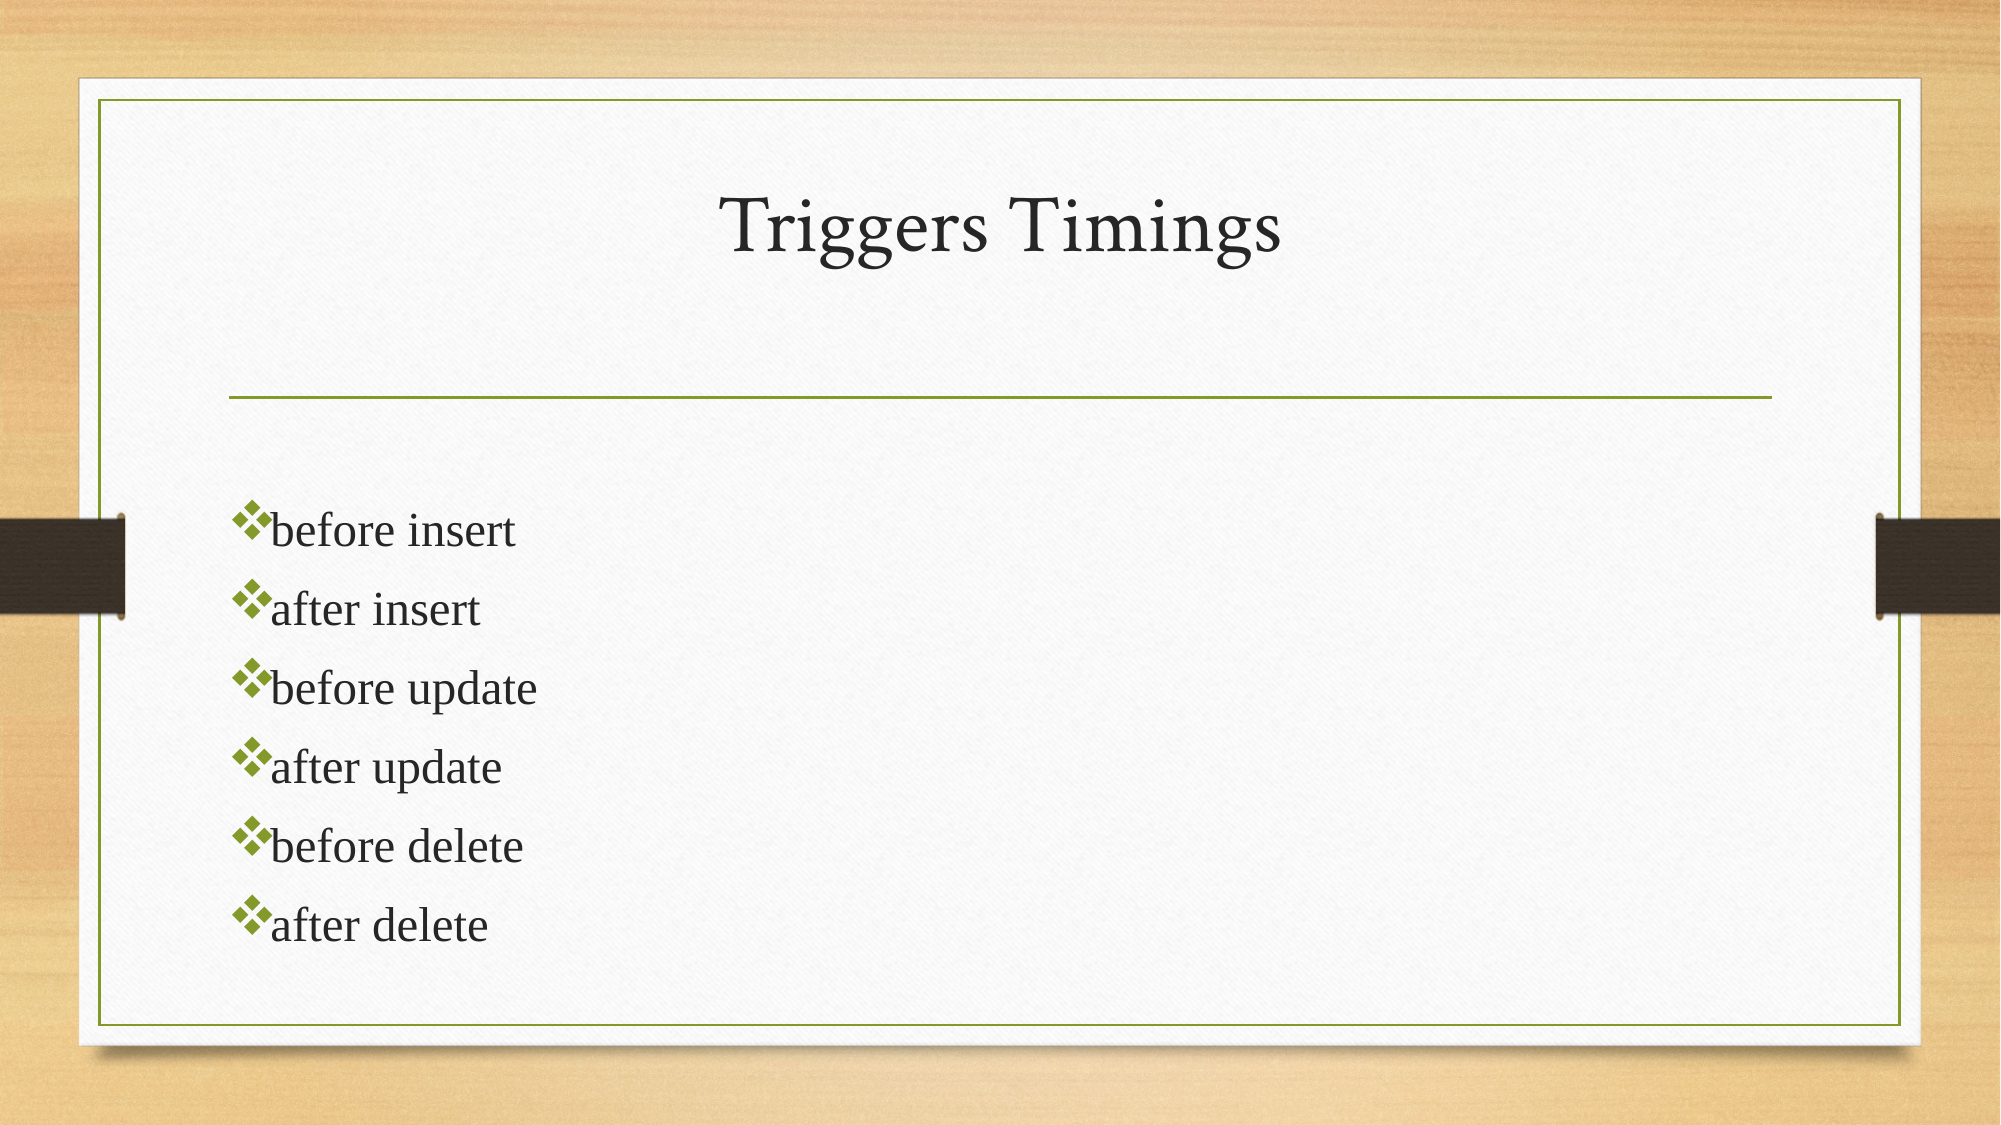

# Triggers Timings

before insert
after insert
before update
after update
before delete
after delete